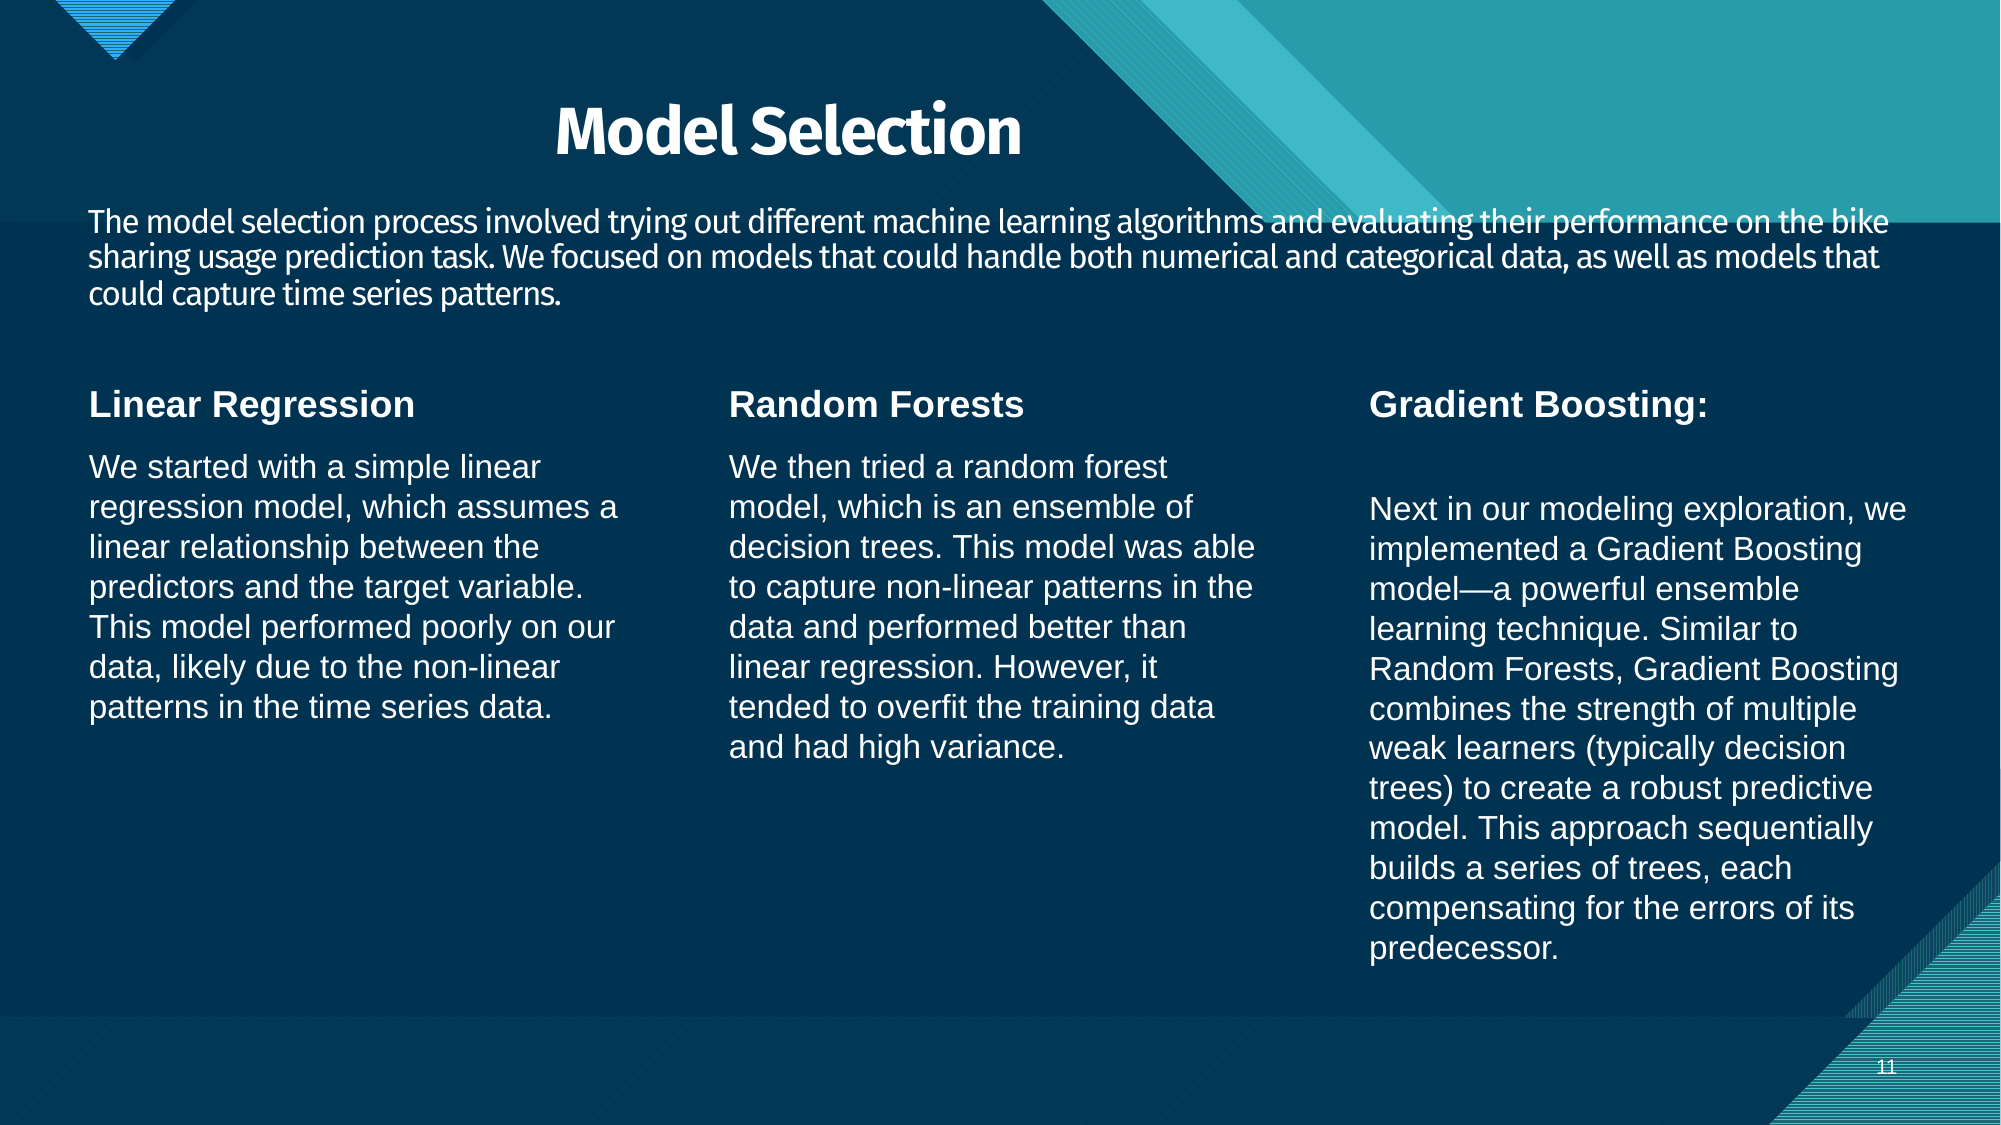

# Model Selection The model selection process involved trying out different machine learning algorithms and evaluating their performance on the bike sharing usage prediction task. We focused on models that could handle both numerical and categorical data, as well as models that could capture time series patterns.
Gradient Boosting:
Next in our modeling exploration, we implemented a Gradient Boosting model—a powerful ensemble learning technique. Similar to Random Forests, Gradient Boosting combines the strength of multiple weak learners (typically decision trees) to create a robust predictive model. This approach sequentially builds a series of trees, each compensating for the errors of its predecessor.

Linear Regression
We started with a simple linear regression model, which assumes a linear relationship between the predictors and the target variable. This model performed poorly on our data, likely due to the non-linear patterns in the time series data.

Random Forests
We then tried a random forest model, which is an ensemble of decision trees. This model was able to capture non-linear patterns in the data and performed better than linear regression. However, it tended to overfit the training data and had high variance.

11